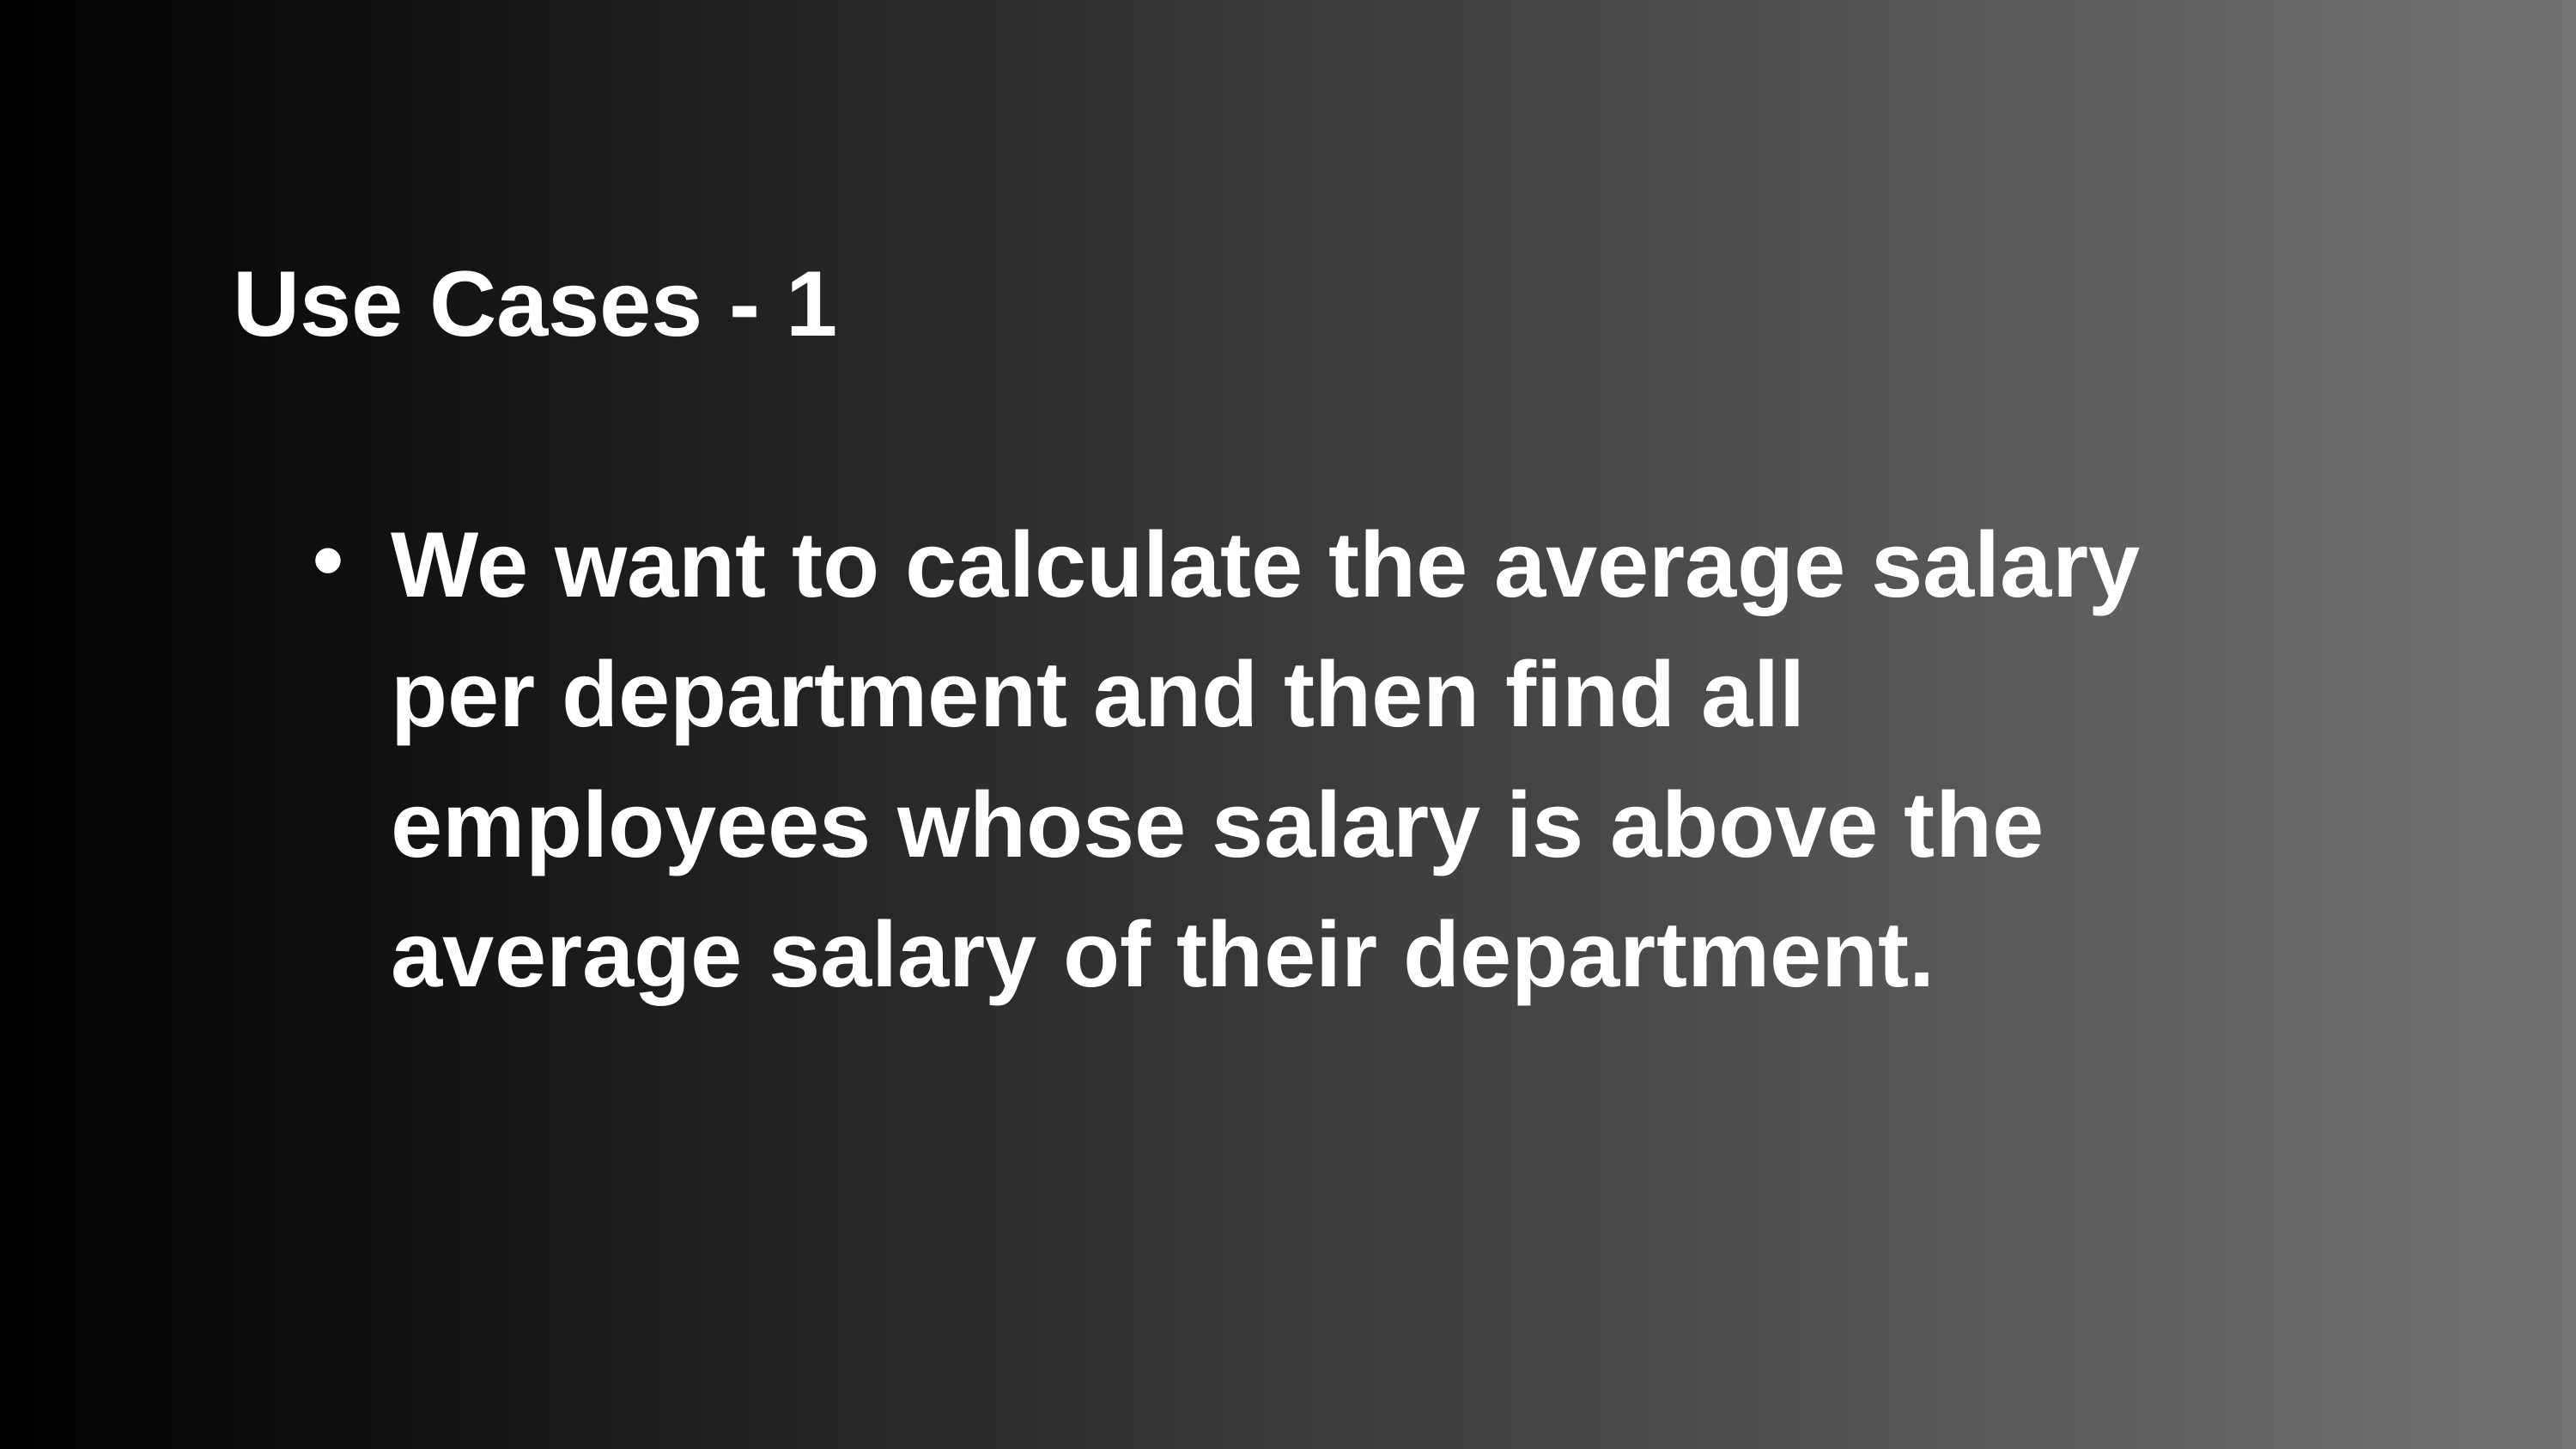

Use Cases - 1

We want to calculate the average salary per department and then find all employees whose salary is above the average salary of their department.